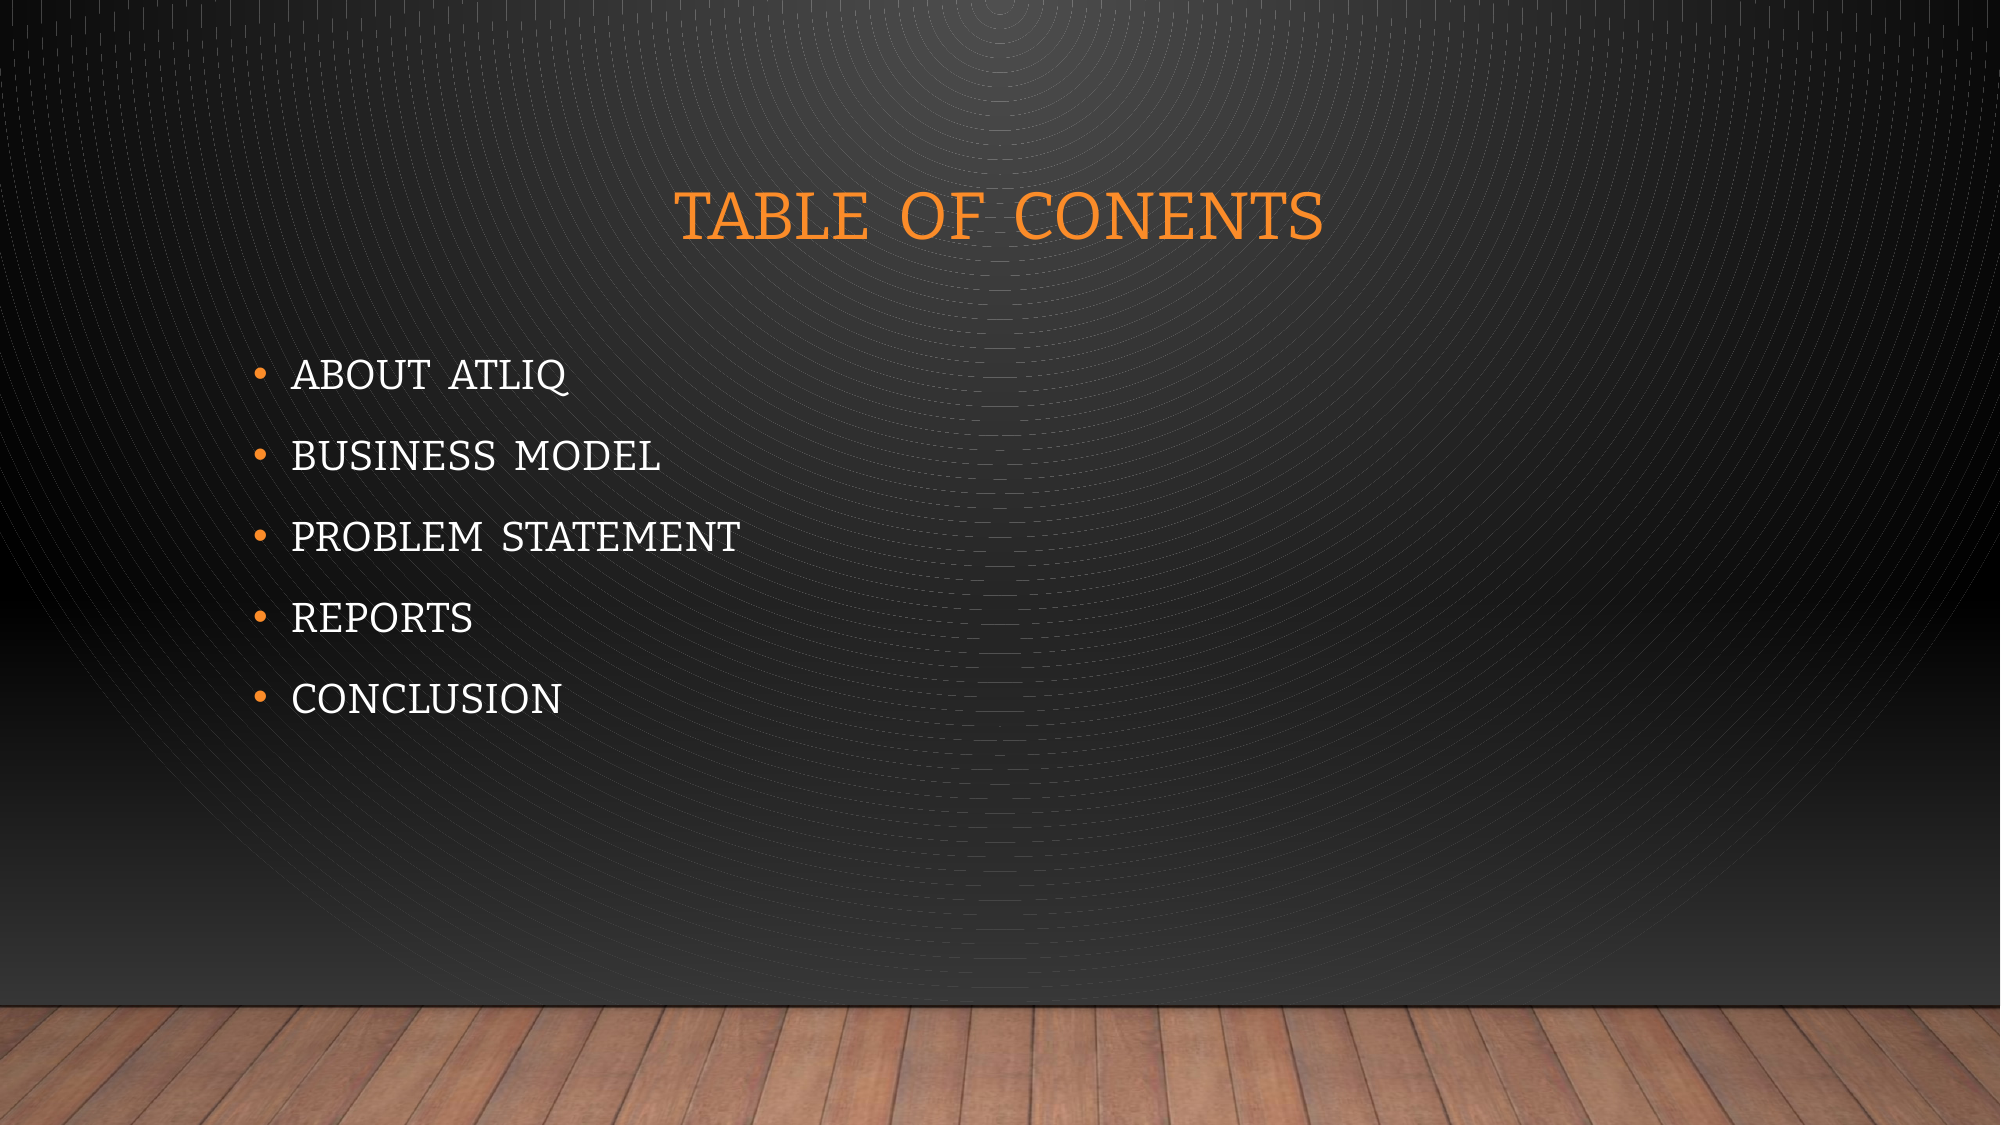

# table  OF  CONENTS
ABOUT  ATLIQ
BUSINESS  MODEL
PROBLEM  STATEMENT
REPORTS
CONCLUSION